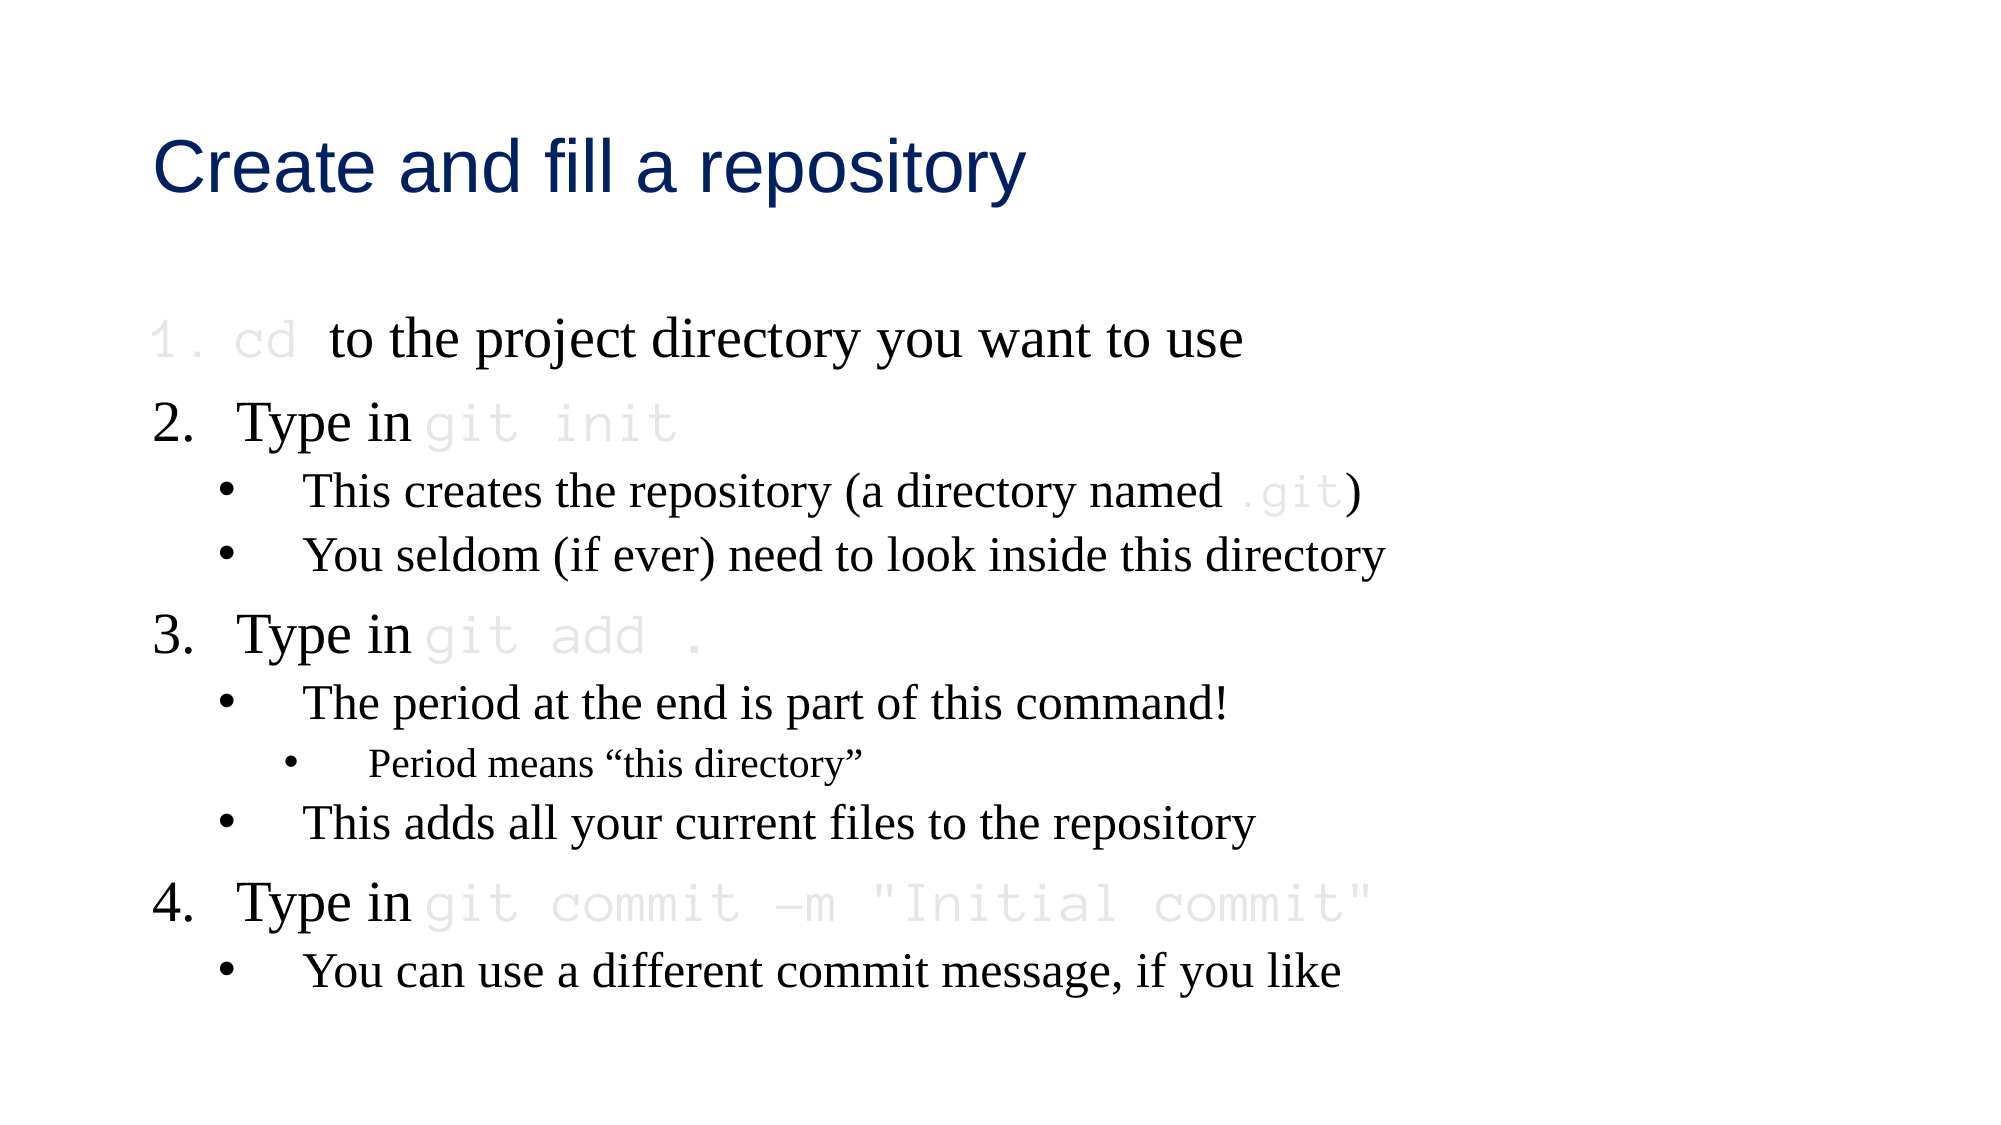

# Create and fill a repository
cd  to the project directory you want to use
Type in git init
This creates the repository (a directory named .git)
You seldom (if ever) need to look inside this directory
Type in git add .
The period at the end is part of this command!
Period means “this directory”
This adds all your current files to the repository
Type in git commit –m "Initial commit"
You can use a different commit message, if you like